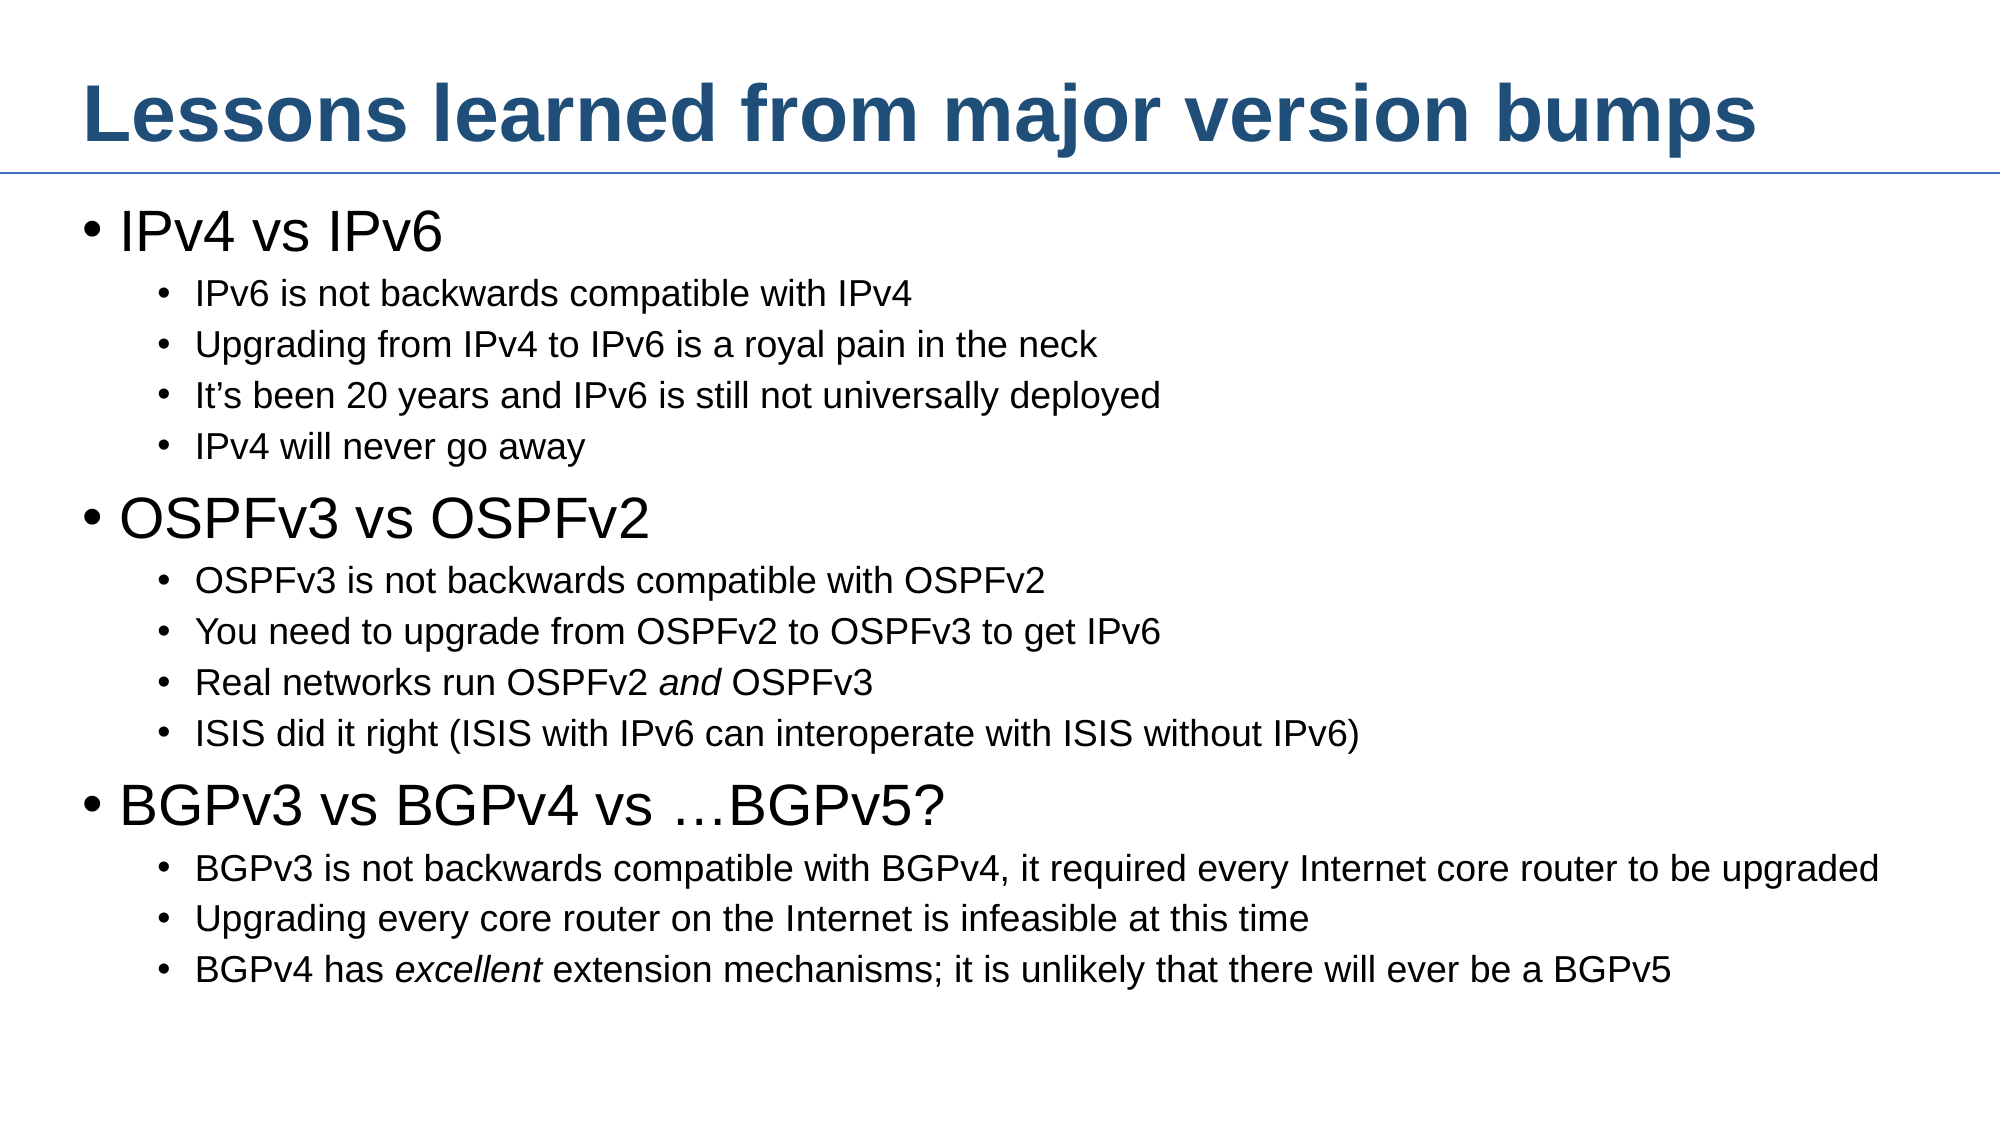

# Lessons learned from major version bumps
IPv4 vs IPv6
IPv6 is not backwards compatible with IPv4
Upgrading from IPv4 to IPv6 is a royal pain in the neck
It’s been 20 years and IPv6 is still not universally deployed
IPv4 will never go away
OSPFv3 vs OSPFv2
OSPFv3 is not backwards compatible with OSPFv2
You need to upgrade from OSPFv2 to OSPFv3 to get IPv6
Real networks run OSPFv2 and OSPFv3
ISIS did it right (ISIS with IPv6 can interoperate with ISIS without IPv6)
BGPv3 vs BGPv4 vs …BGPv5?
BGPv3 is not backwards compatible with BGPv4, it required every Internet core router to be upgraded
Upgrading every core router on the Internet is infeasible at this time
BGPv4 has excellent extension mechanisms; it is unlikely that there will ever be a BGPv5